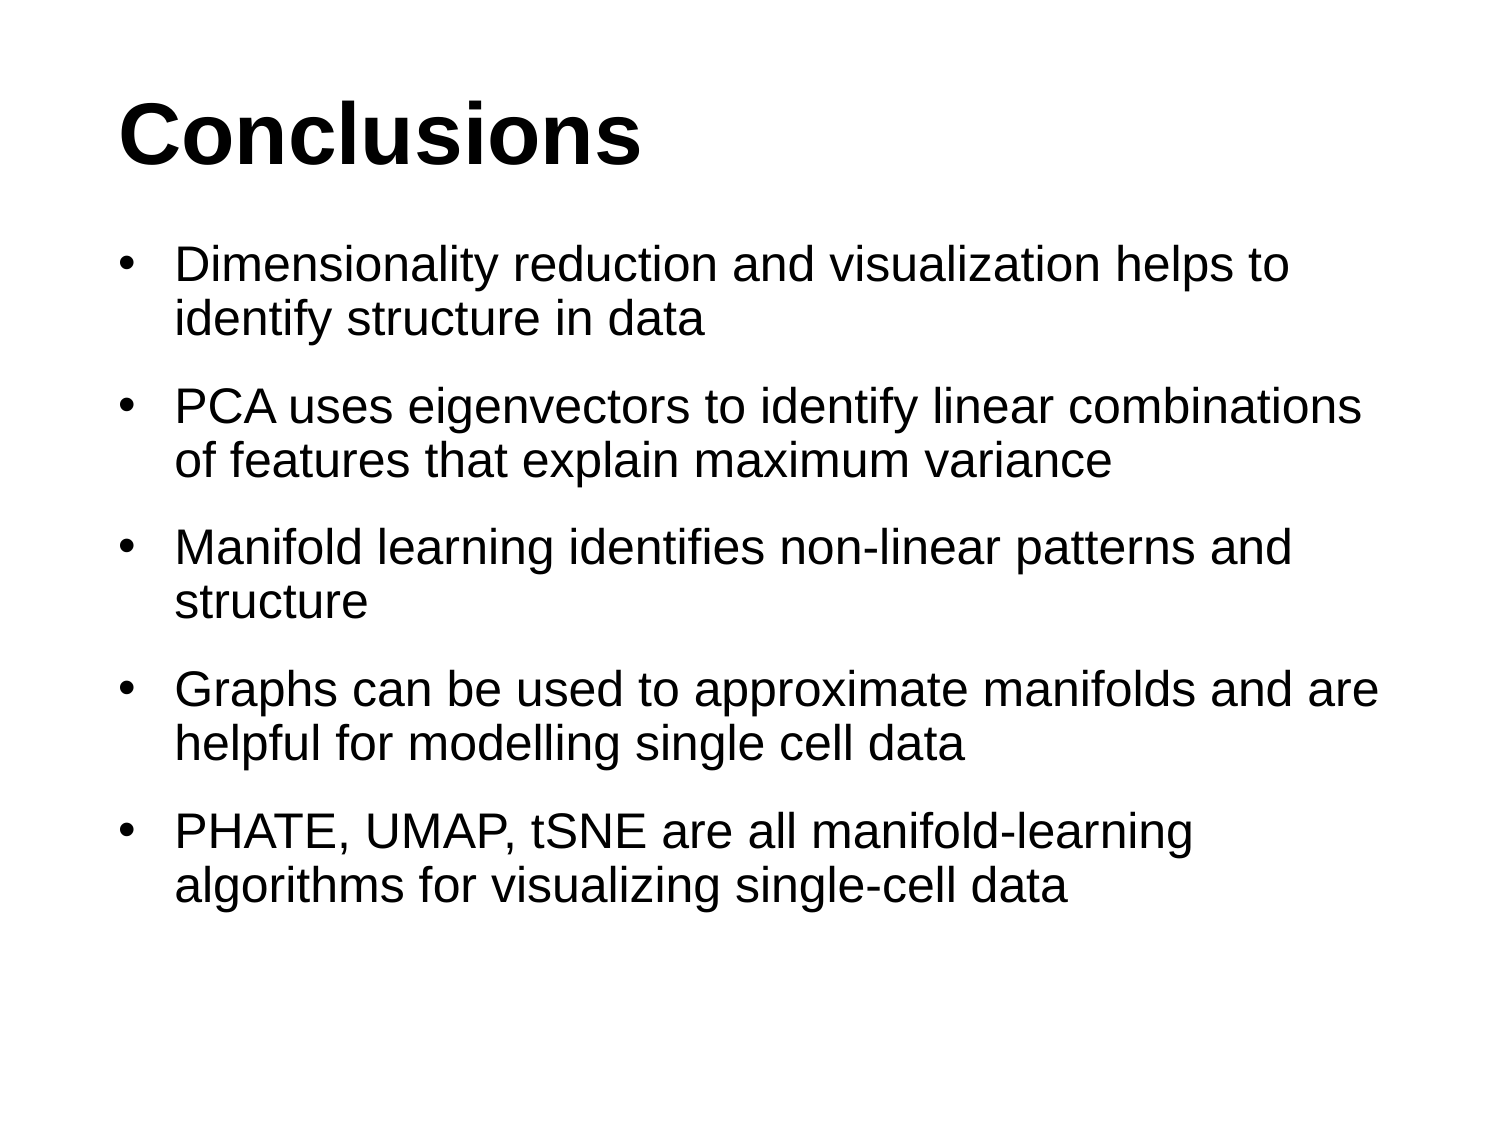

# Conclusions
Dimensionality reduction and visualization helps to identify structure in data
PCA uses eigenvectors to identify linear combinations of features that explain maximum variance
Manifold learning identifies non-linear patterns and structure
Graphs can be used to approximate manifolds and are helpful for modelling single cell data
PHATE, UMAP, tSNE are all manifold-learning algorithms for visualizing single-cell data